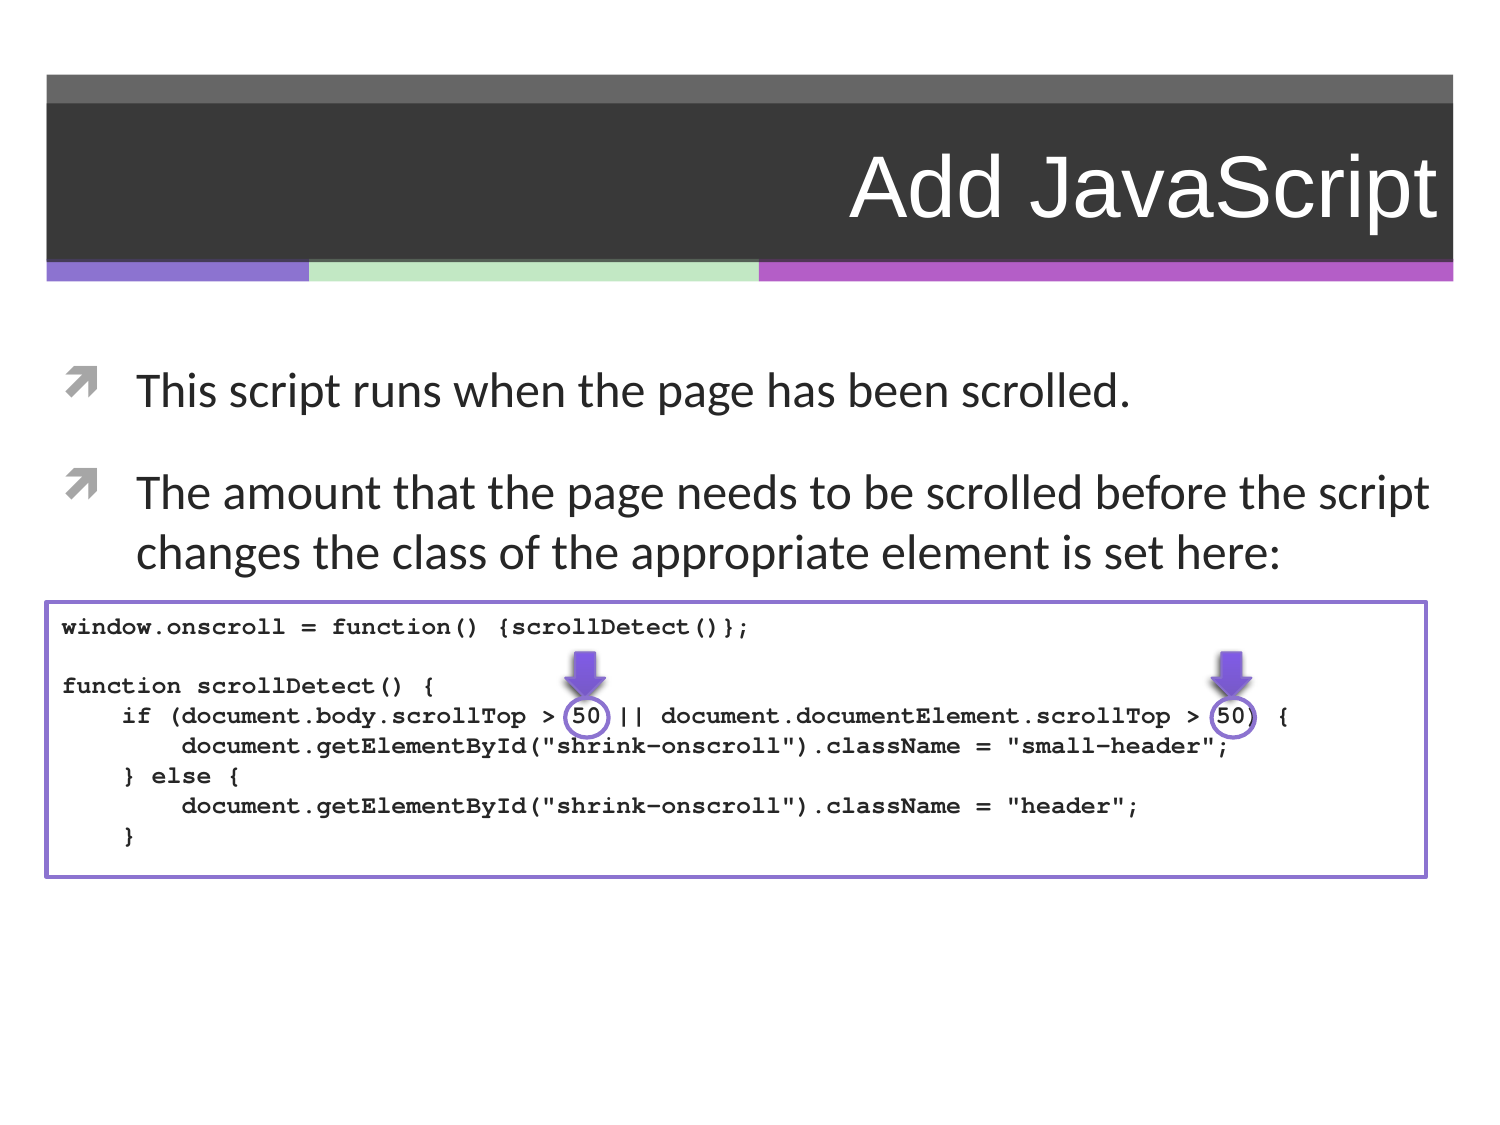

# Add JavaScript
This script runs when the page has been scrolled.
The amount that the page needs to be scrolled before the script changes the class of the appropriate element is set here:

window.onscroll = function() {scrollDetect()};

function scrollDetect() {
    if (document.body.scrollTop > 50 || document.documentElement.scrollTop > 50) {
        document.getElementById("shrink-onscroll").className = "small-header";
    } else {
        document.getElementById("shrink-onscroll").className = "header";
    }